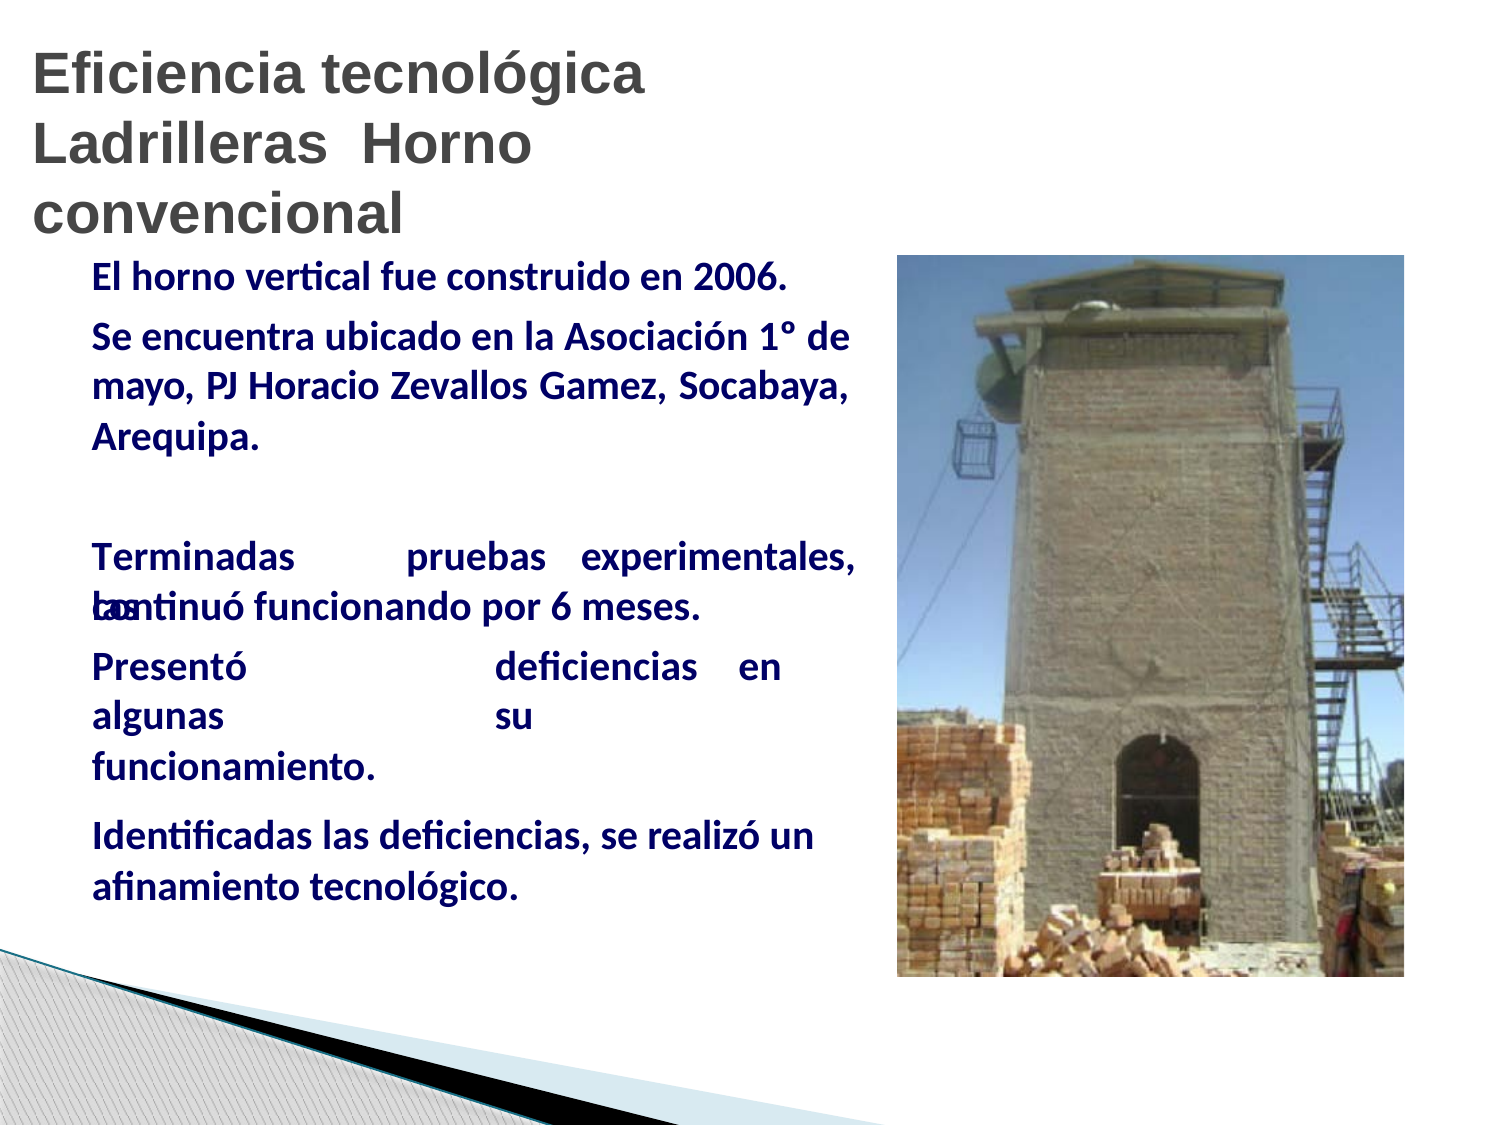

# Eficiencia tecnológica Ladrilleras  Horno convencional
El horno vertical fue construido en 2006.
Se encuentra ubicado en la Asociación 1º de  mayo, PJ Horacio Zevallos Gamez, Socabaya,  Arequipa.

Terminadas	las
pruebas
experimentales,
continuó funcionando por 6 meses.
Presentó	algunas  funcionamiento.
deficiencias	en	su
Identificadas las deficiencias, se realizó un  afinamiento tecnológico.